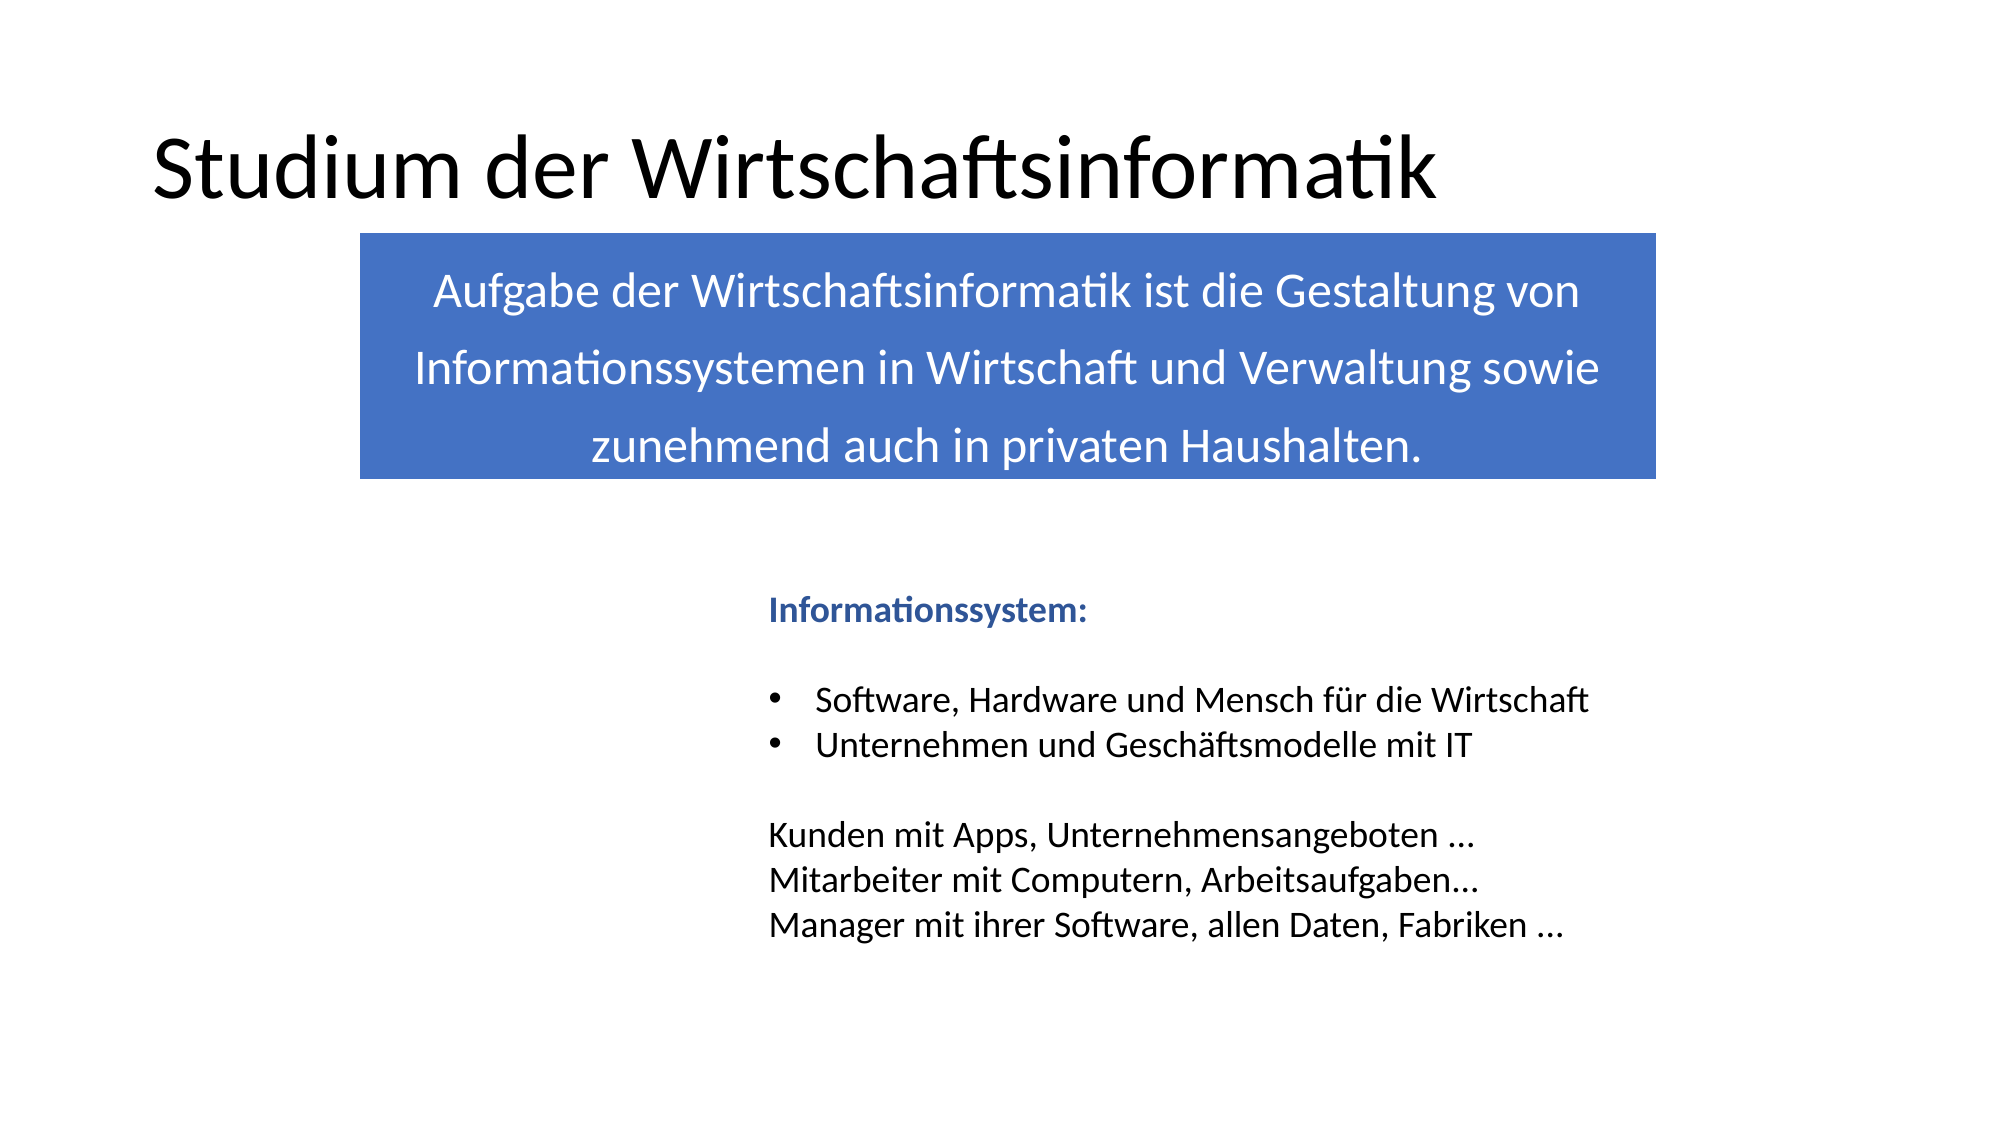

# Studium der Wirtschaftsinformatik
Aufgabe der Wirtschaftsinformatik ist die Gestaltung von Informationssystemen in Wirtschaft und Verwaltung sowie zunehmend auch in privaten Haushalten.
Informationssystem:

Software, Hardware und Mensch für die Wirtschaft
Unternehmen und Geschäftsmodelle mit IT

Kunden mit Apps, Unternehmensangeboten ...
Mitarbeiter mit Computern, Arbeitsaufgaben...
Manager mit ihrer Software, allen Daten, Fabriken ...